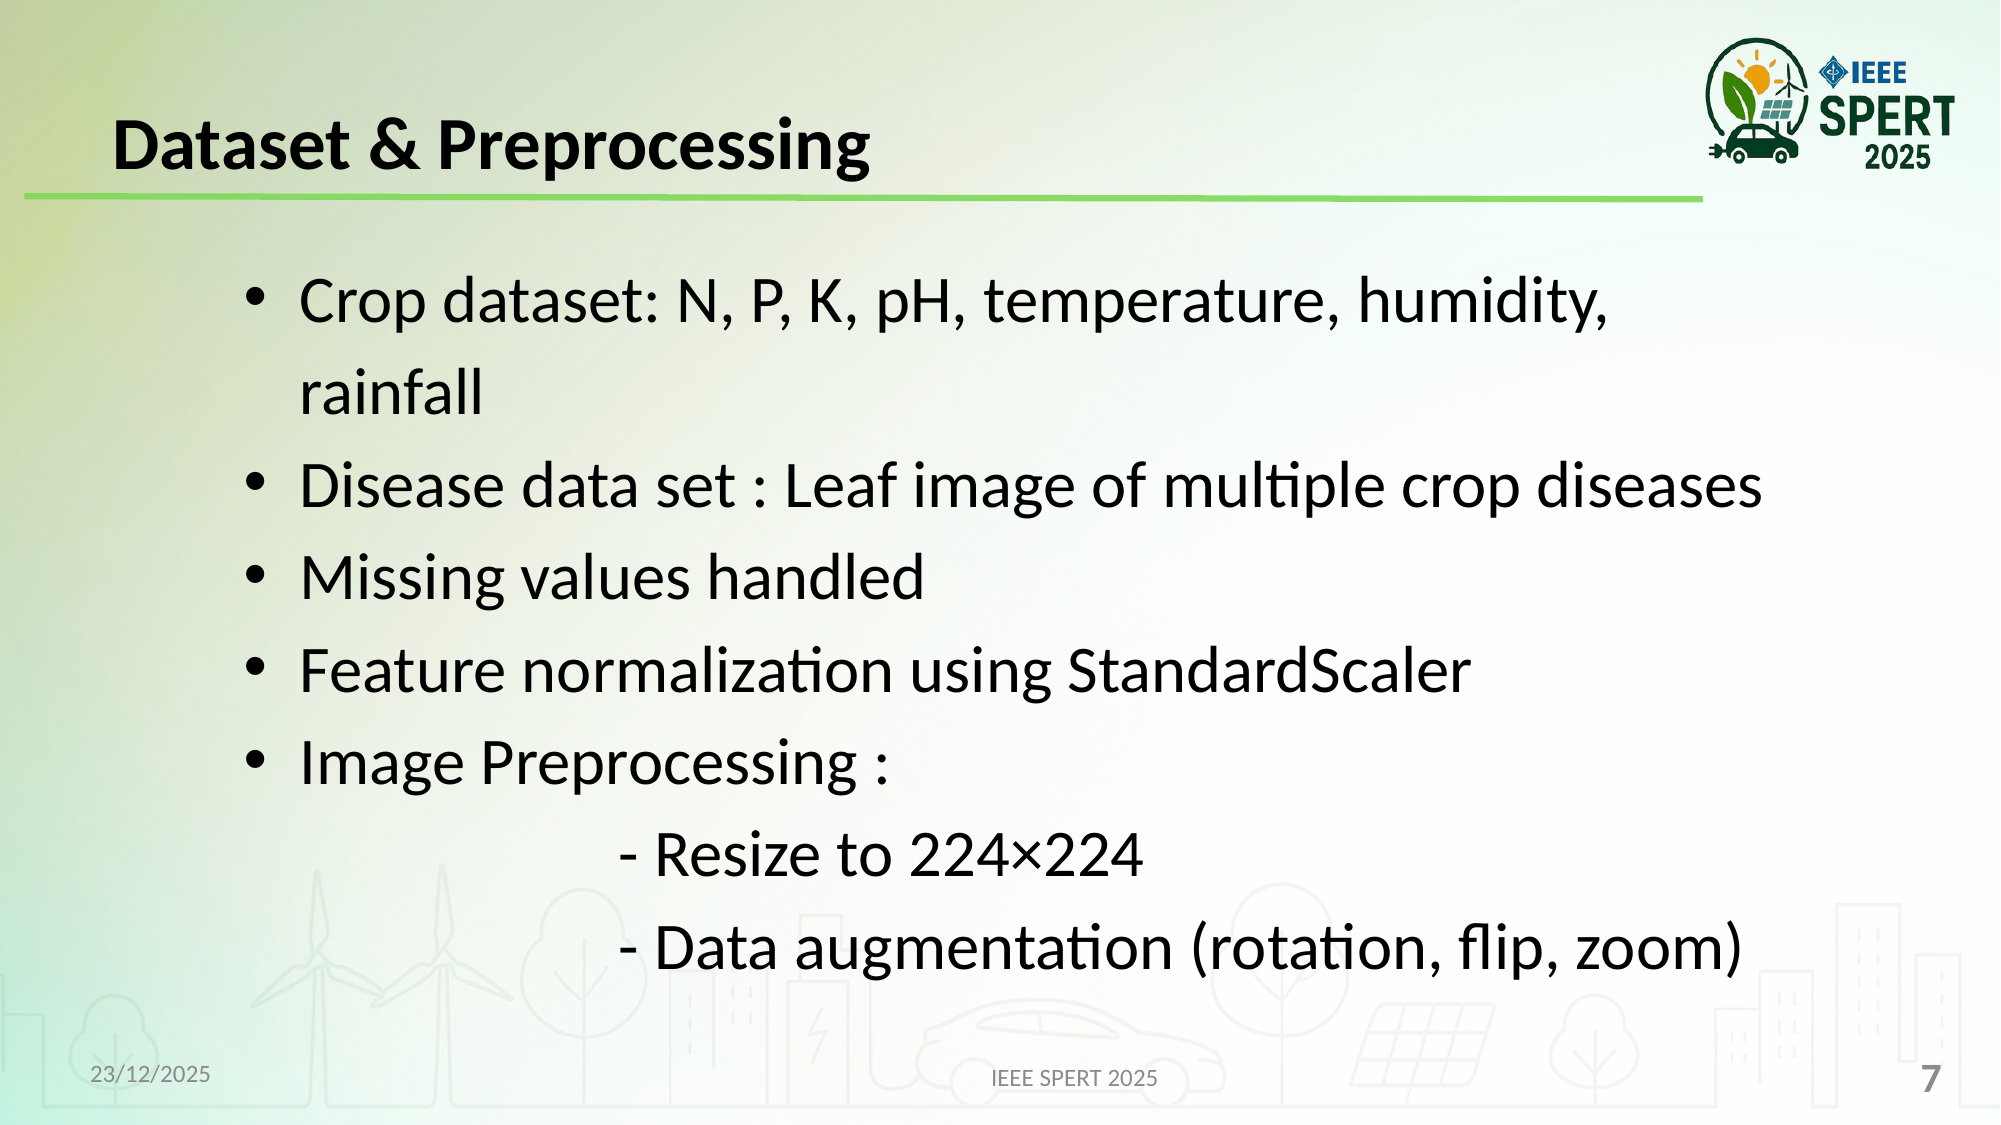

Dataset & Preprocessing

Crop dataset: N, P, K, pH, temperature, humidity, rainfall
Disease data set : Leaf image of multiple crop diseases
Missing values handled
Feature normalization using StandardScaler
Image Preprocessing :
                         - Resize to 224×224
                         - Data augmentation (rotation, flip, zoom)

23/12/2025
7
IEEE SPERT 2025